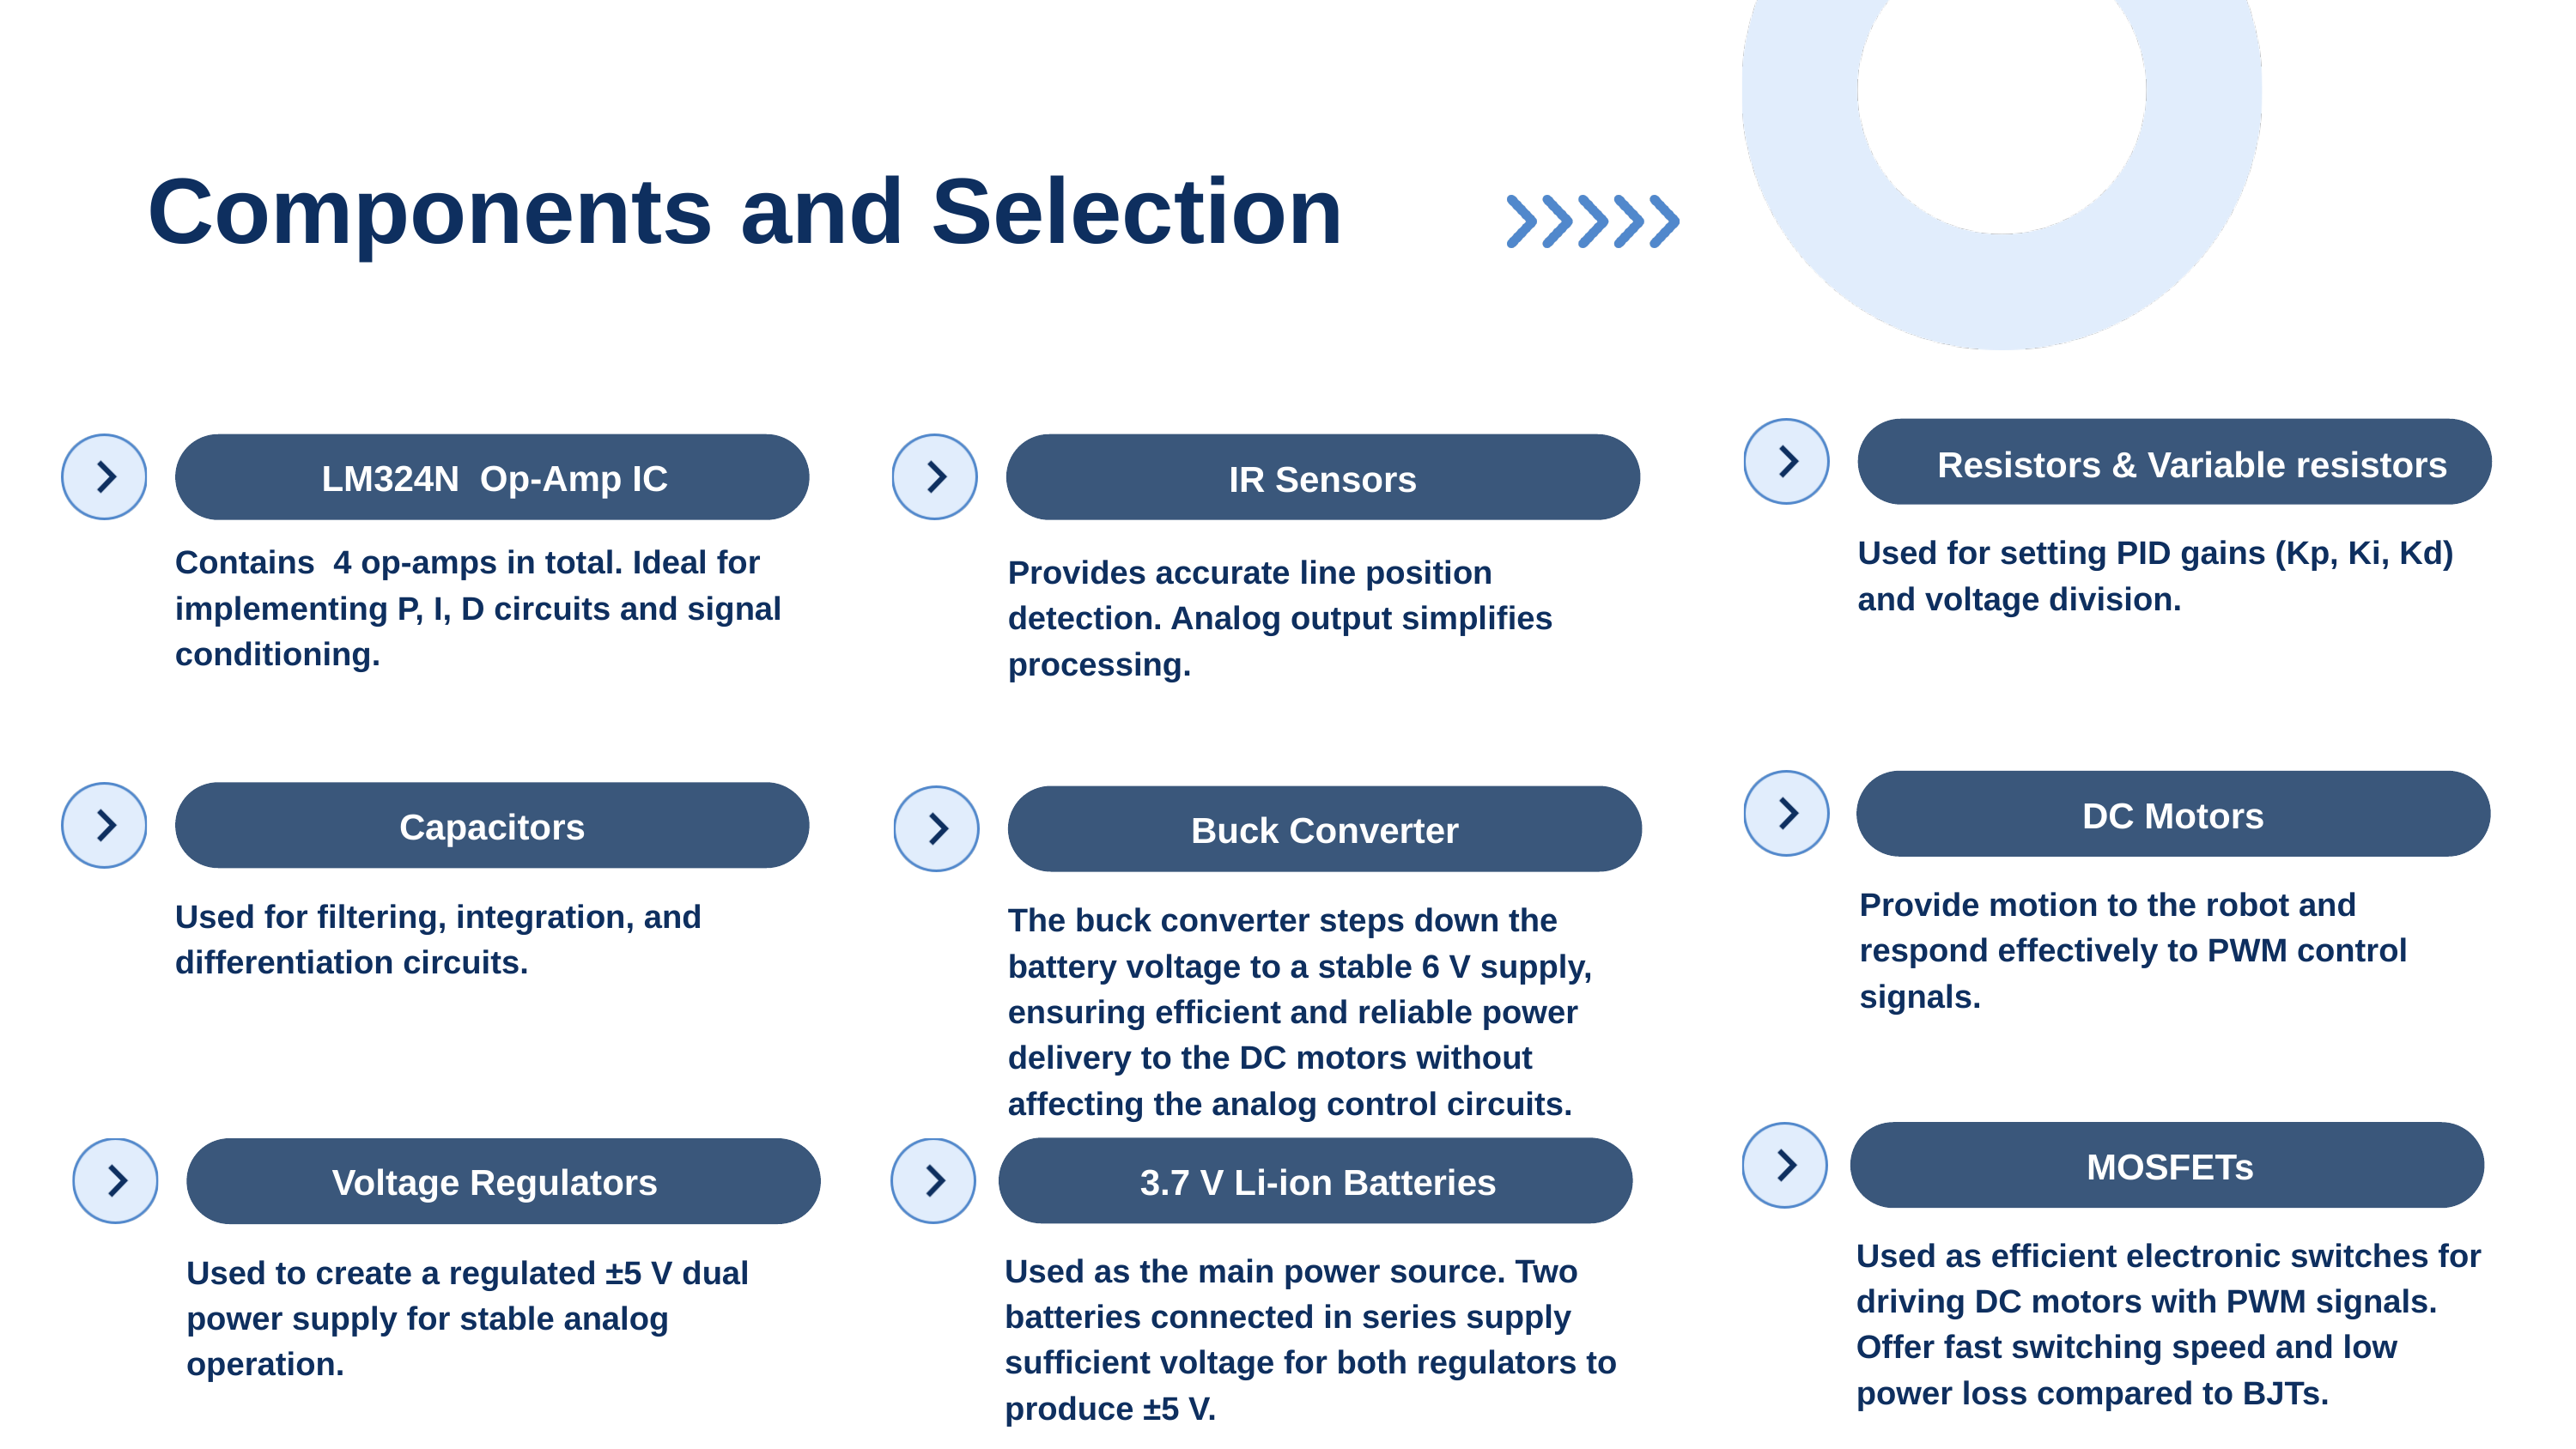

Components and Selection

Resistors & Variable resistors

LM324N  Op-Amp IC
IR Sensors
Used for setting PID gains (Kp, Ki, Kd) and voltage division.
Contains  4 op-amps in total. Ideal for implementing P, I, D circuits and signal conditioning.

Provides accurate line position detection. Analog output simplifies processing.

DC Motors

Capacitors
Buck Converter
Provide motion to the robot and respond effectively to PWM control signals.

Used for filtering, integration, and differentiation circuits.
The buck converter steps down the battery voltage to a stable 6 V supply, ensuring efficient and reliable power delivery to the DC motors without affecting the analog control circuits.

MOSFETs

 Voltage Regulators
3.7 V Li-ion Batteries
Used as efficient electronic switches for driving DC motors with PWM signals. Offer fast switching speed and low power loss compared to BJTs.
Used as the main power source. Two batteries connected in series supply sufficient voltage for both regulators to produce ±5 V.
Used to create a regulated ±5 V dual power supply for stable analog operation.